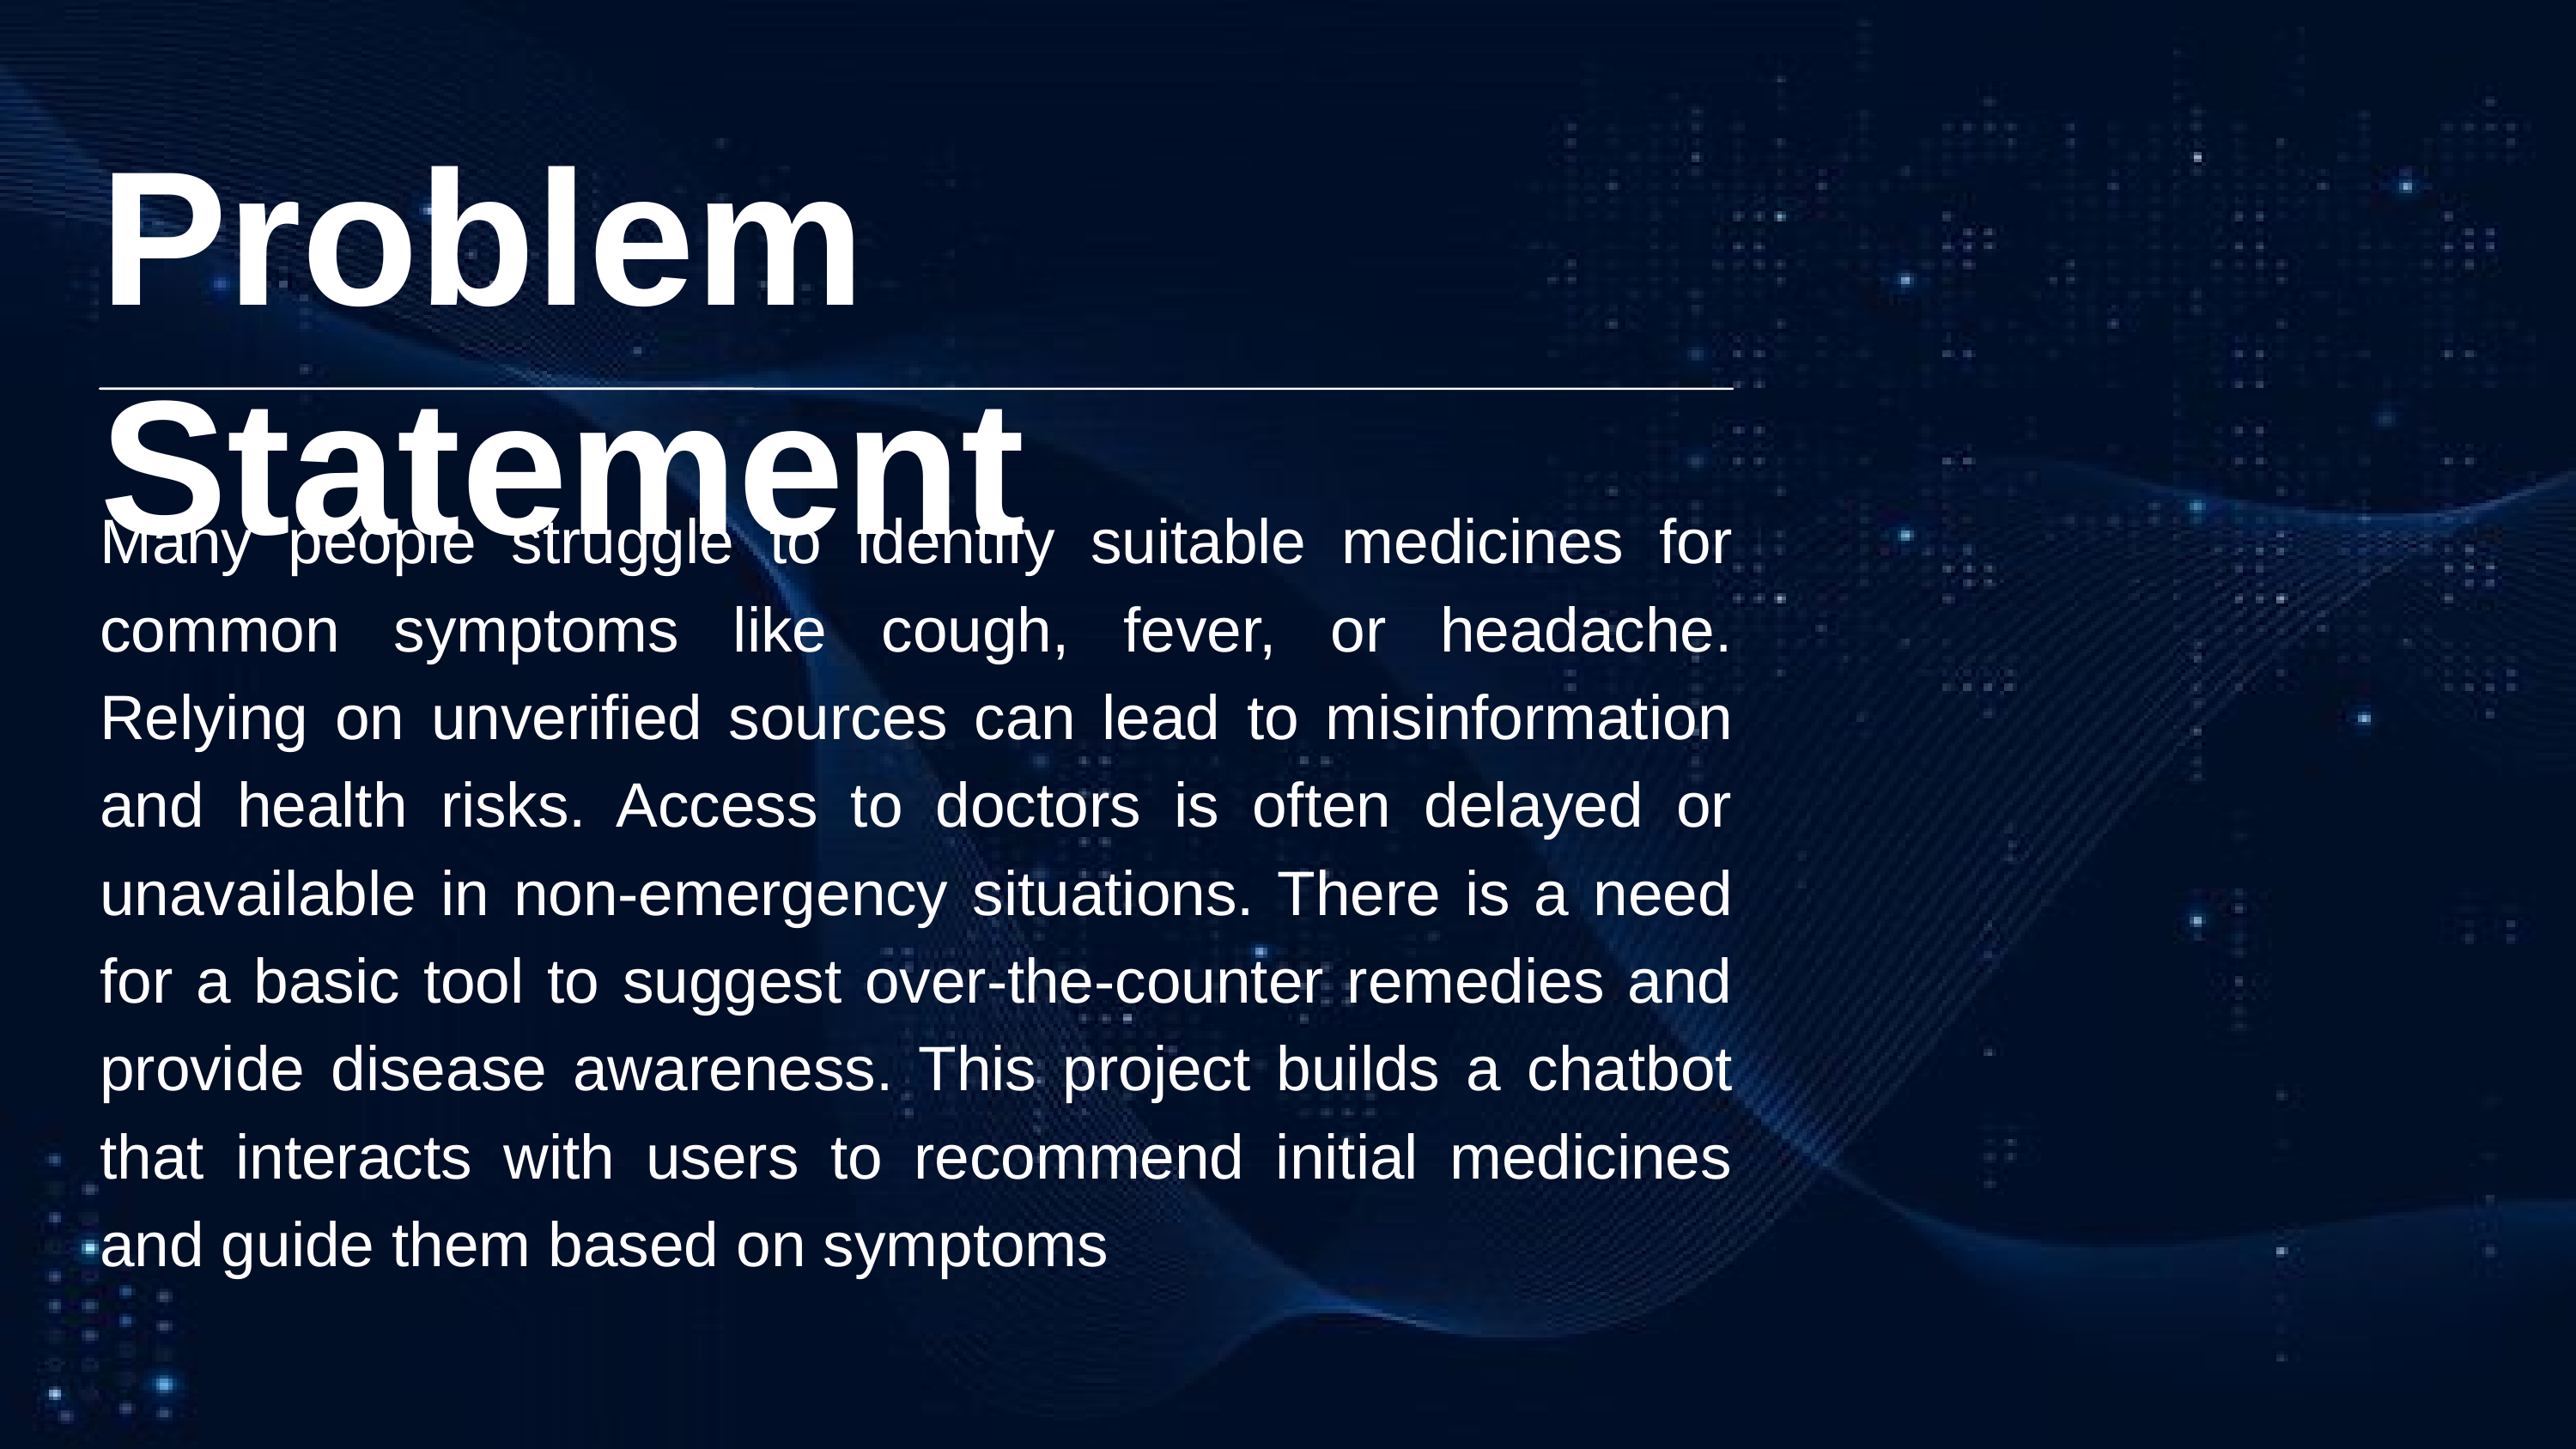

Problem Statement

Many people struggle to identify suitable medicines for common symptoms like cough, fever, or headache. Relying on unverified sources can lead to misinformation and health risks. Access to doctors is often delayed or unavailable in non-emergency situations. There is a need for a basic tool to suggest over-the-counter remedies and provide disease awareness. This project builds a chatbot that interacts with users to recommend initial medicines and guide them based on symptoms